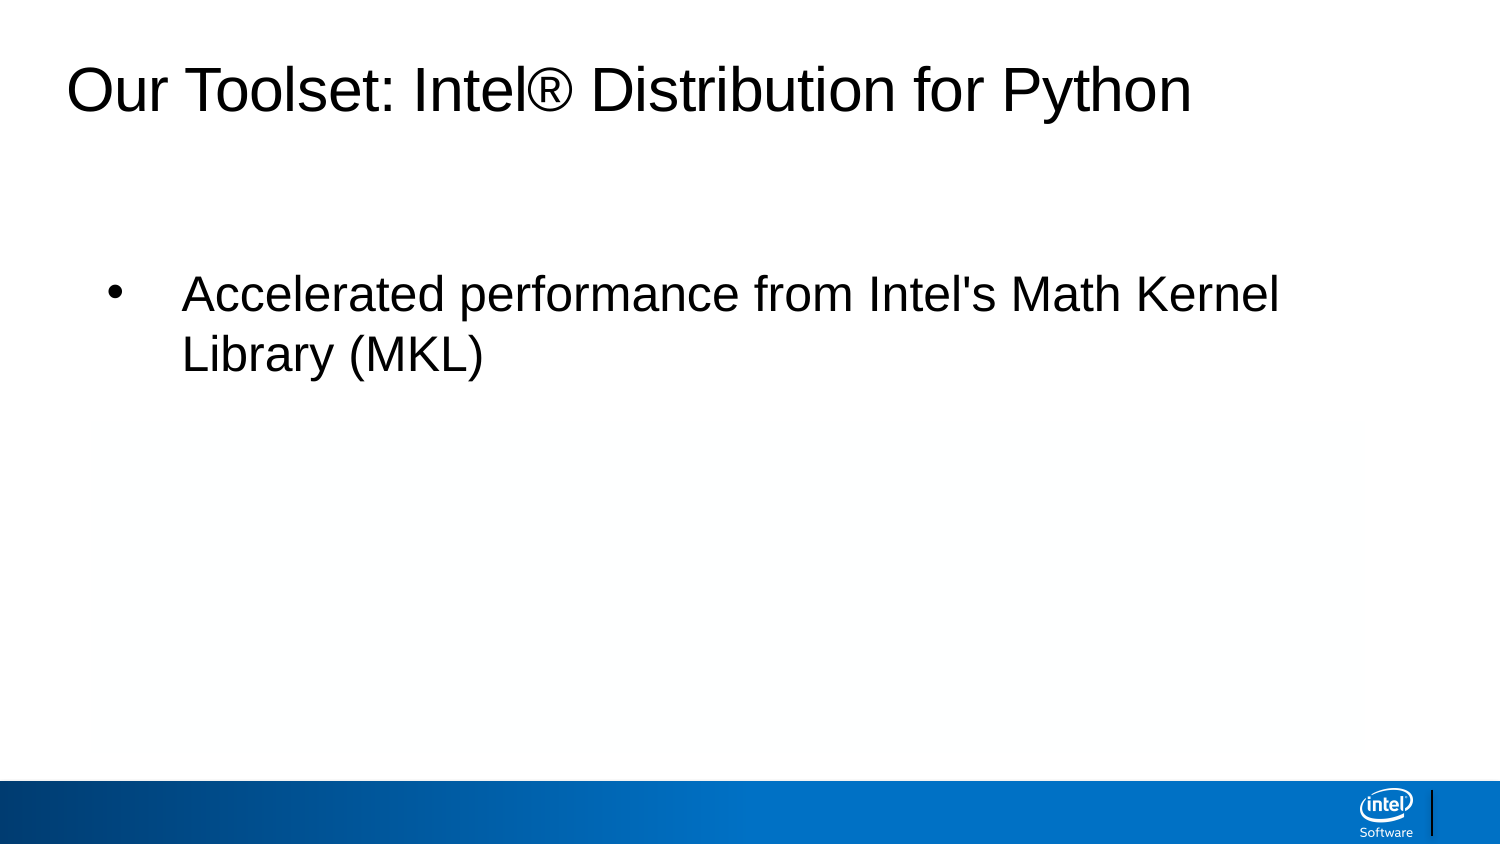

Our Toolset: Intel® Distribution for Python
Accelerated performance from Intel's Math Kernel Library (MKL)
Also contains Data Analytics Acceleration Library (DAAL), Message Passing Interface (MPI), and Threading Building Blocks (TBB)